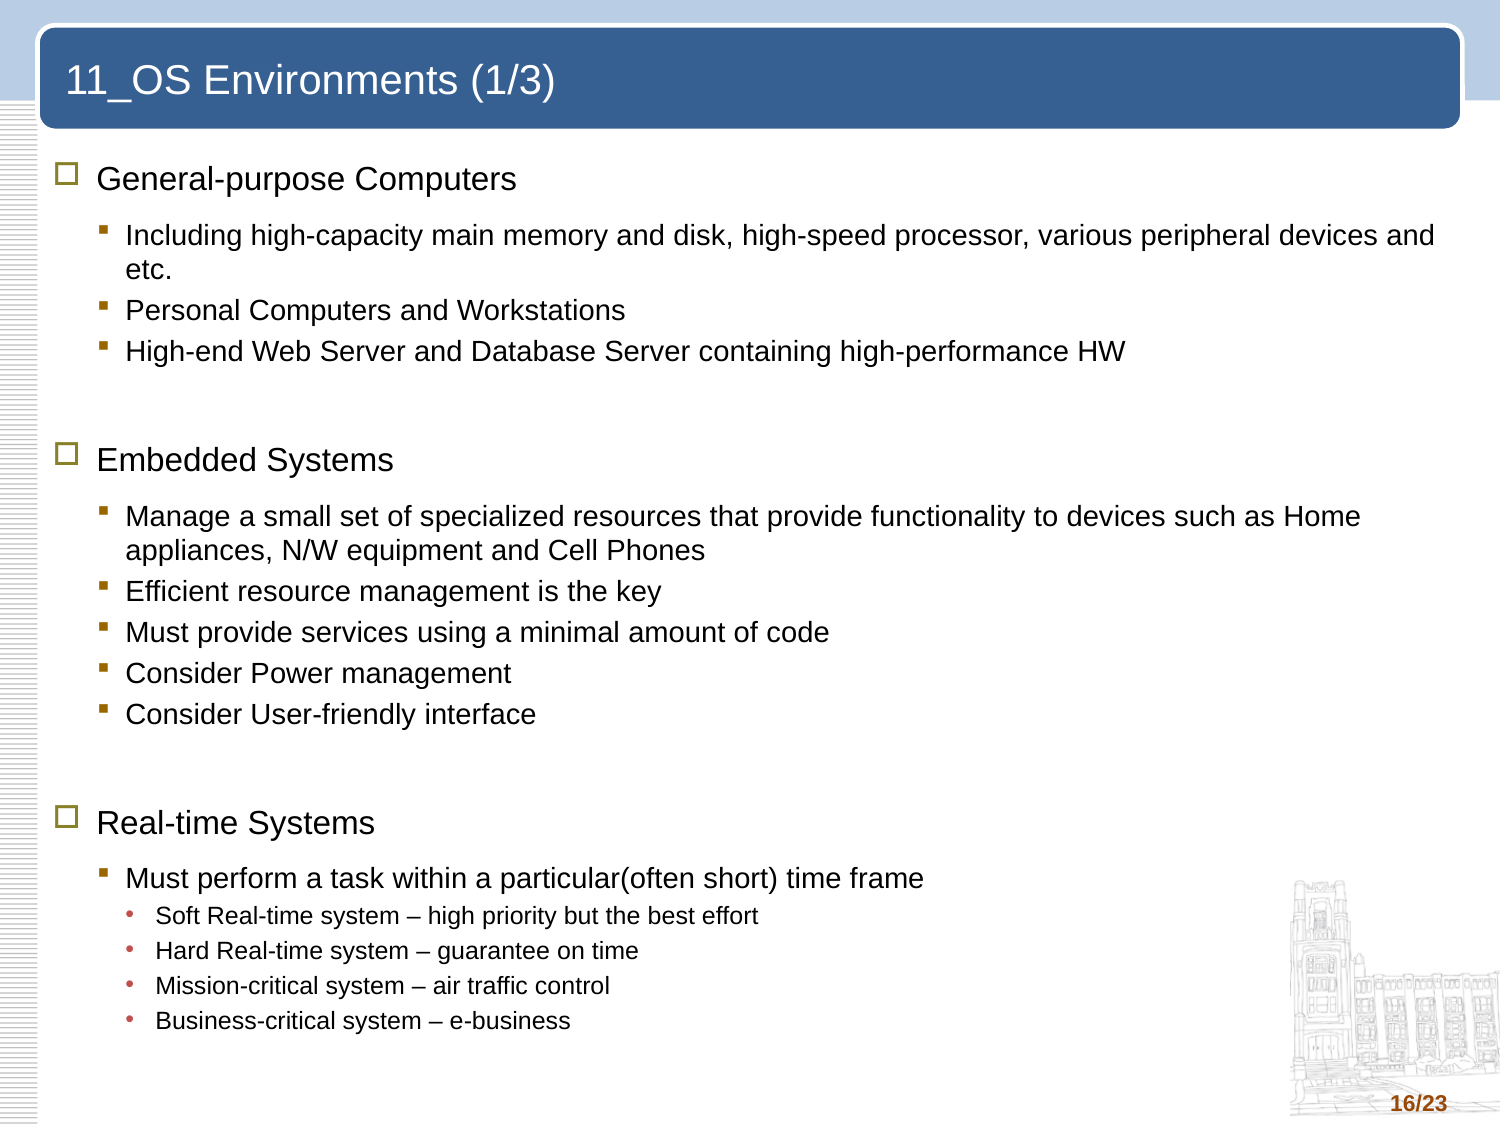

# 11_OS Environments (1/3)
General-purpose Computers
Including high-capacity main memory and disk, high-speed processor, various peripheral devices and etc.
Personal Computers and Workstations
High-end Web Server and Database Server containing high-performance HW

Embedded Systems
Manage a small set of specialized resources that provide functionality to devices such as Home appliances, N/W equipment and Cell Phones
Efficient resource management is the key
Must provide services using a minimal amount of code
Consider Power management
Consider User-friendly interface

Real-time Systems
Must perform a task within a particular(often short) time frame
Soft Real-time system – high priority but the best effort
Hard Real-time system – guarantee on time
Mission-critical system – air traffic control
Business-critical system – e-business